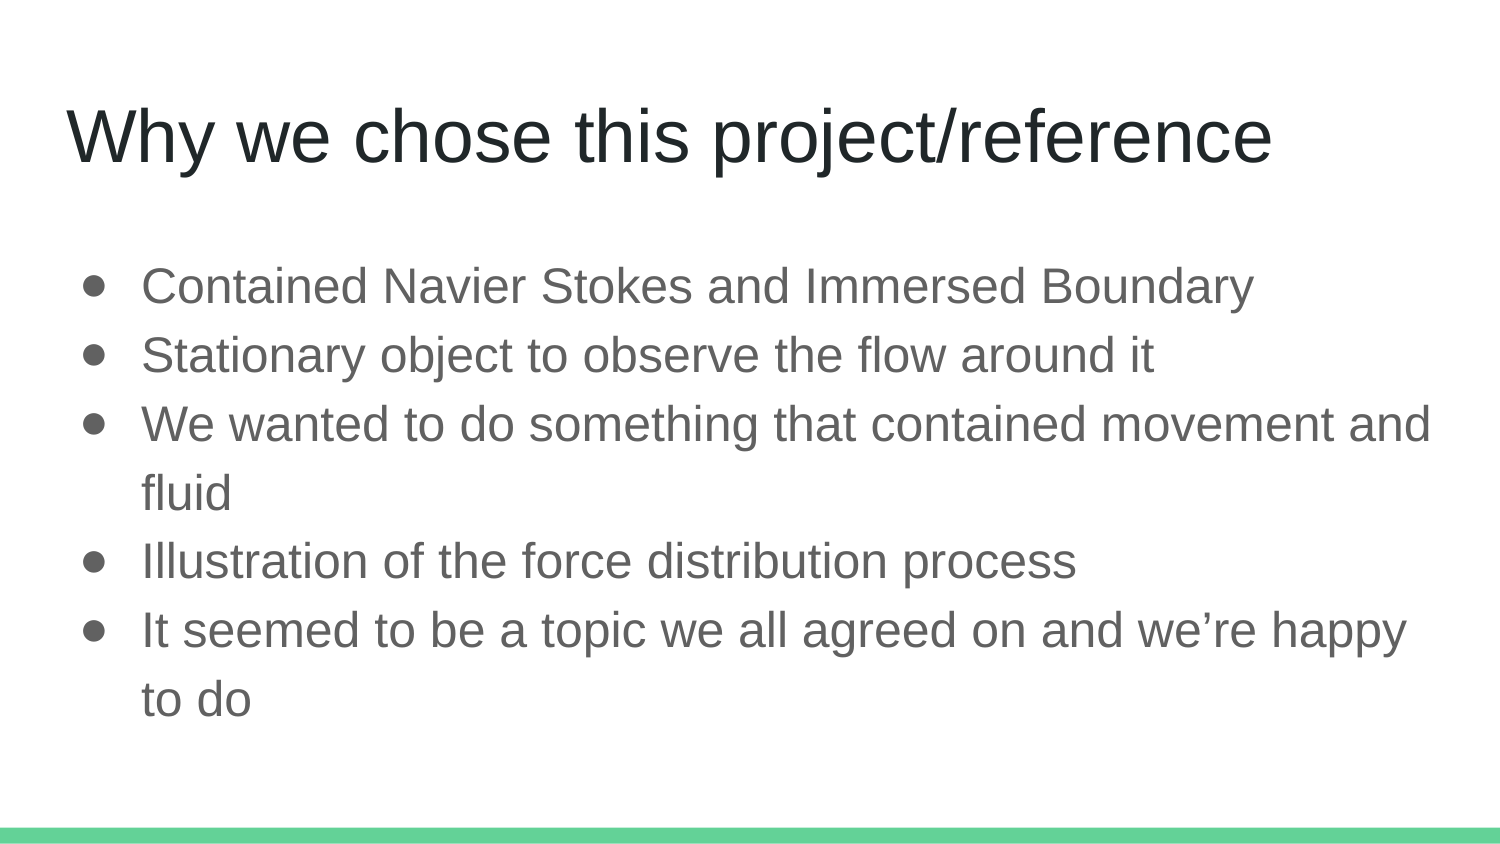

# Why we chose this project/reference
Contained Navier Stokes and Immersed Boundary
Stationary object to observe the flow around it
We wanted to do something that contained movement and fluid
Illustration of the force distribution process
It seemed to be a topic we all agreed on and we’re happy to do